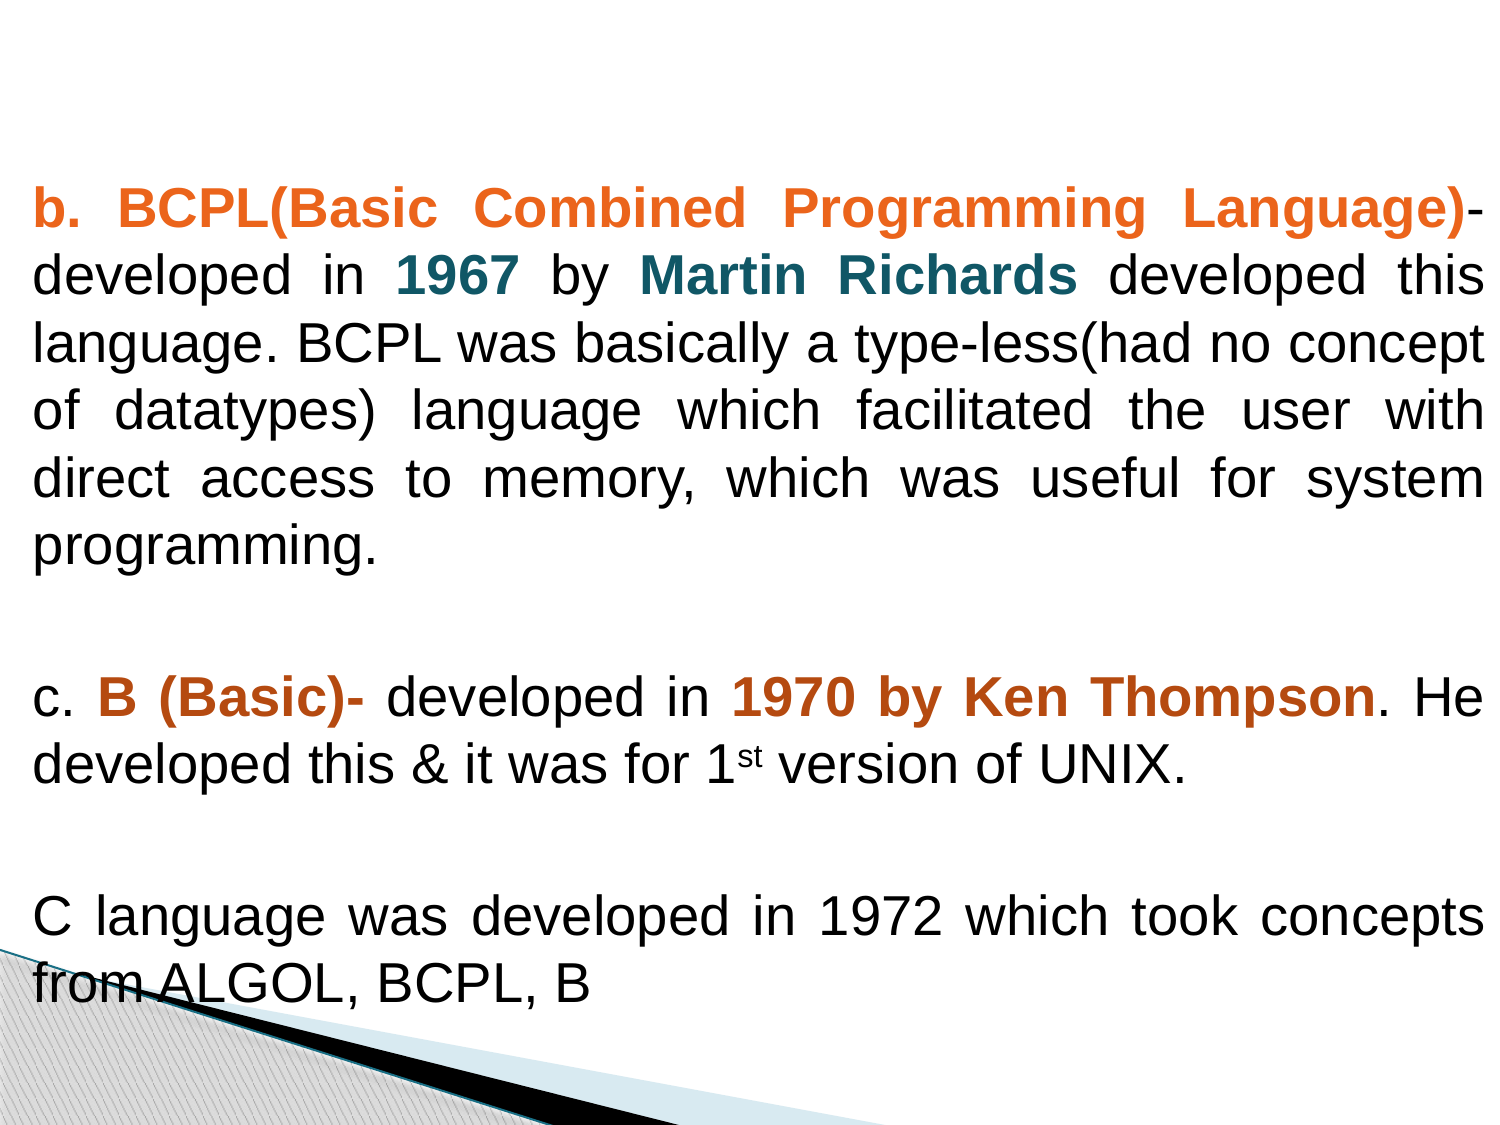

b. BCPL(Basic Combined Programming Language)- developed in 1967 by Martin Richards developed this language. BCPL was basically a type-less(had no concept of datatypes) language which facilitated the user with direct access to memory, which was useful for system programming.

c. B (Basic)- developed in 1970 by Ken Thompson. He developed this & it was for 1st version of UNIX.

C language was developed in 1972 which took concepts from ALGOL, BCPL, B